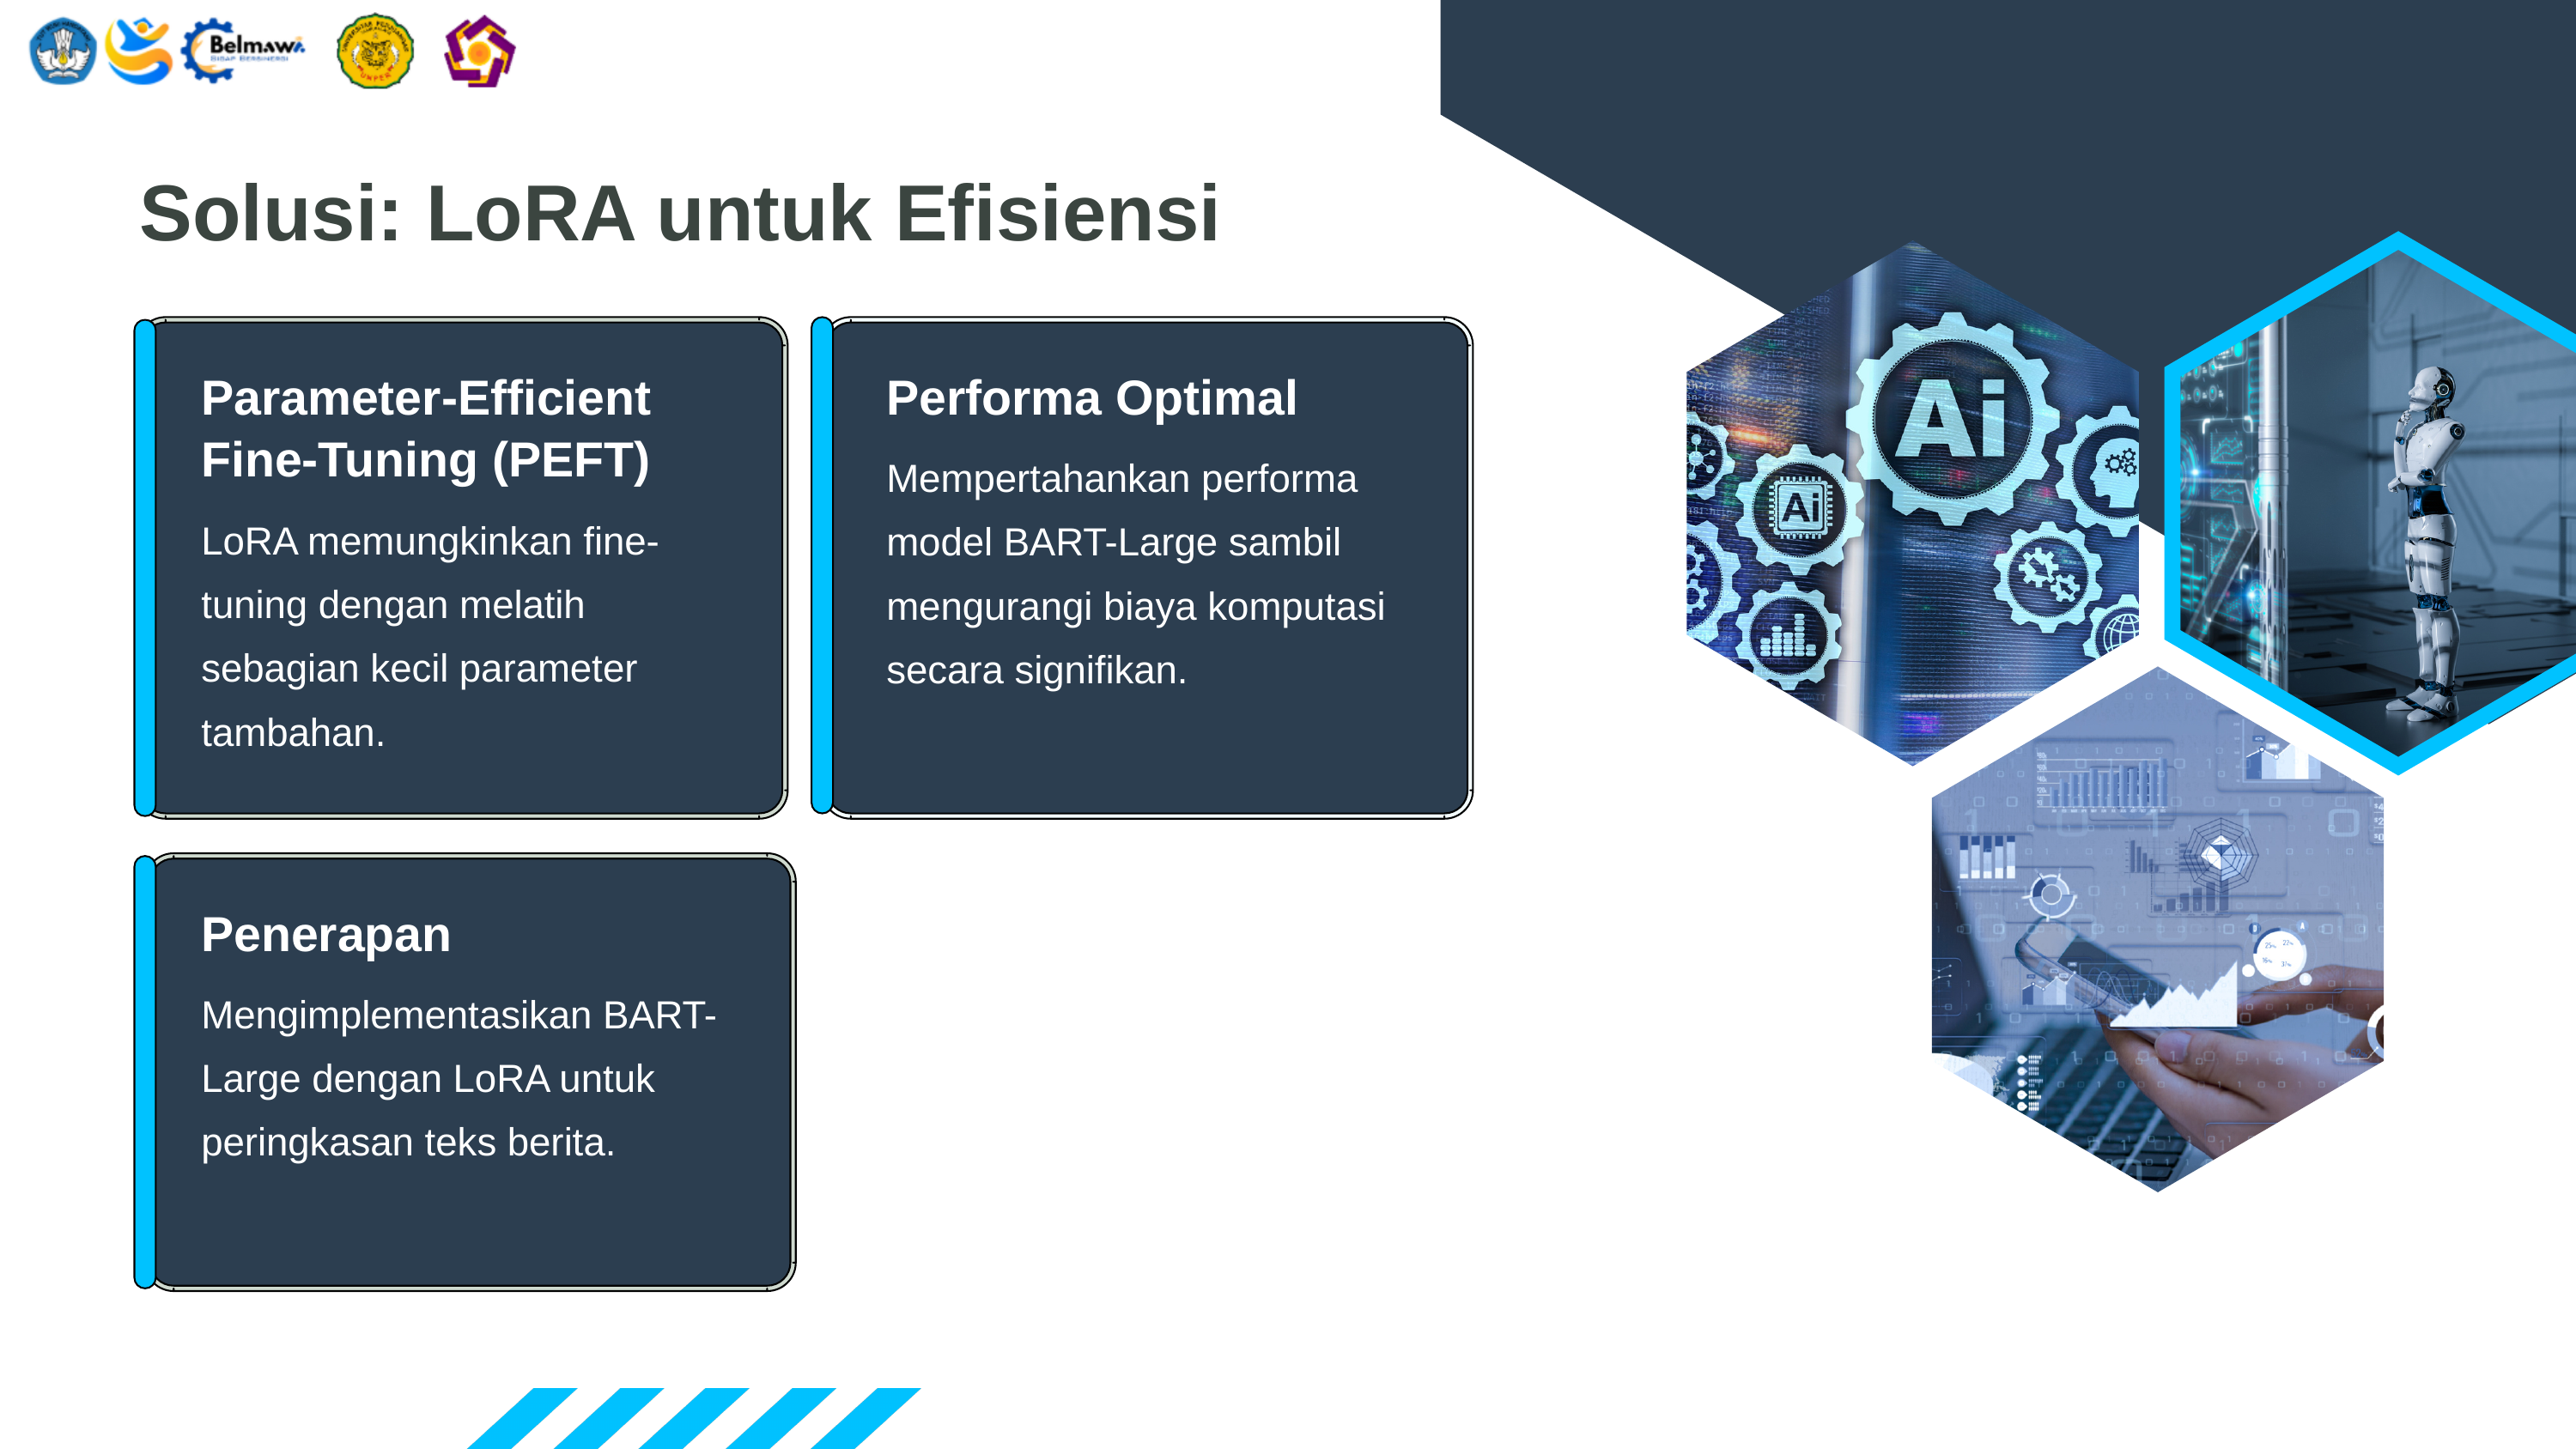

Solusi: LoRA untuk Efisiensi

Parameter-Efficient Fine-Tuning (PEFT)
Performa Optimal
Mempertahankan performa model BART-Large sambil mengurangi biaya komputasi secara signifikan.
LoRA memungkinkan fine-tuning dengan melatih sebagian kecil parameter tambahan.

Penerapan
Mengimplementasikan BART-Large dengan LoRA untuk peringkasan teks berita.